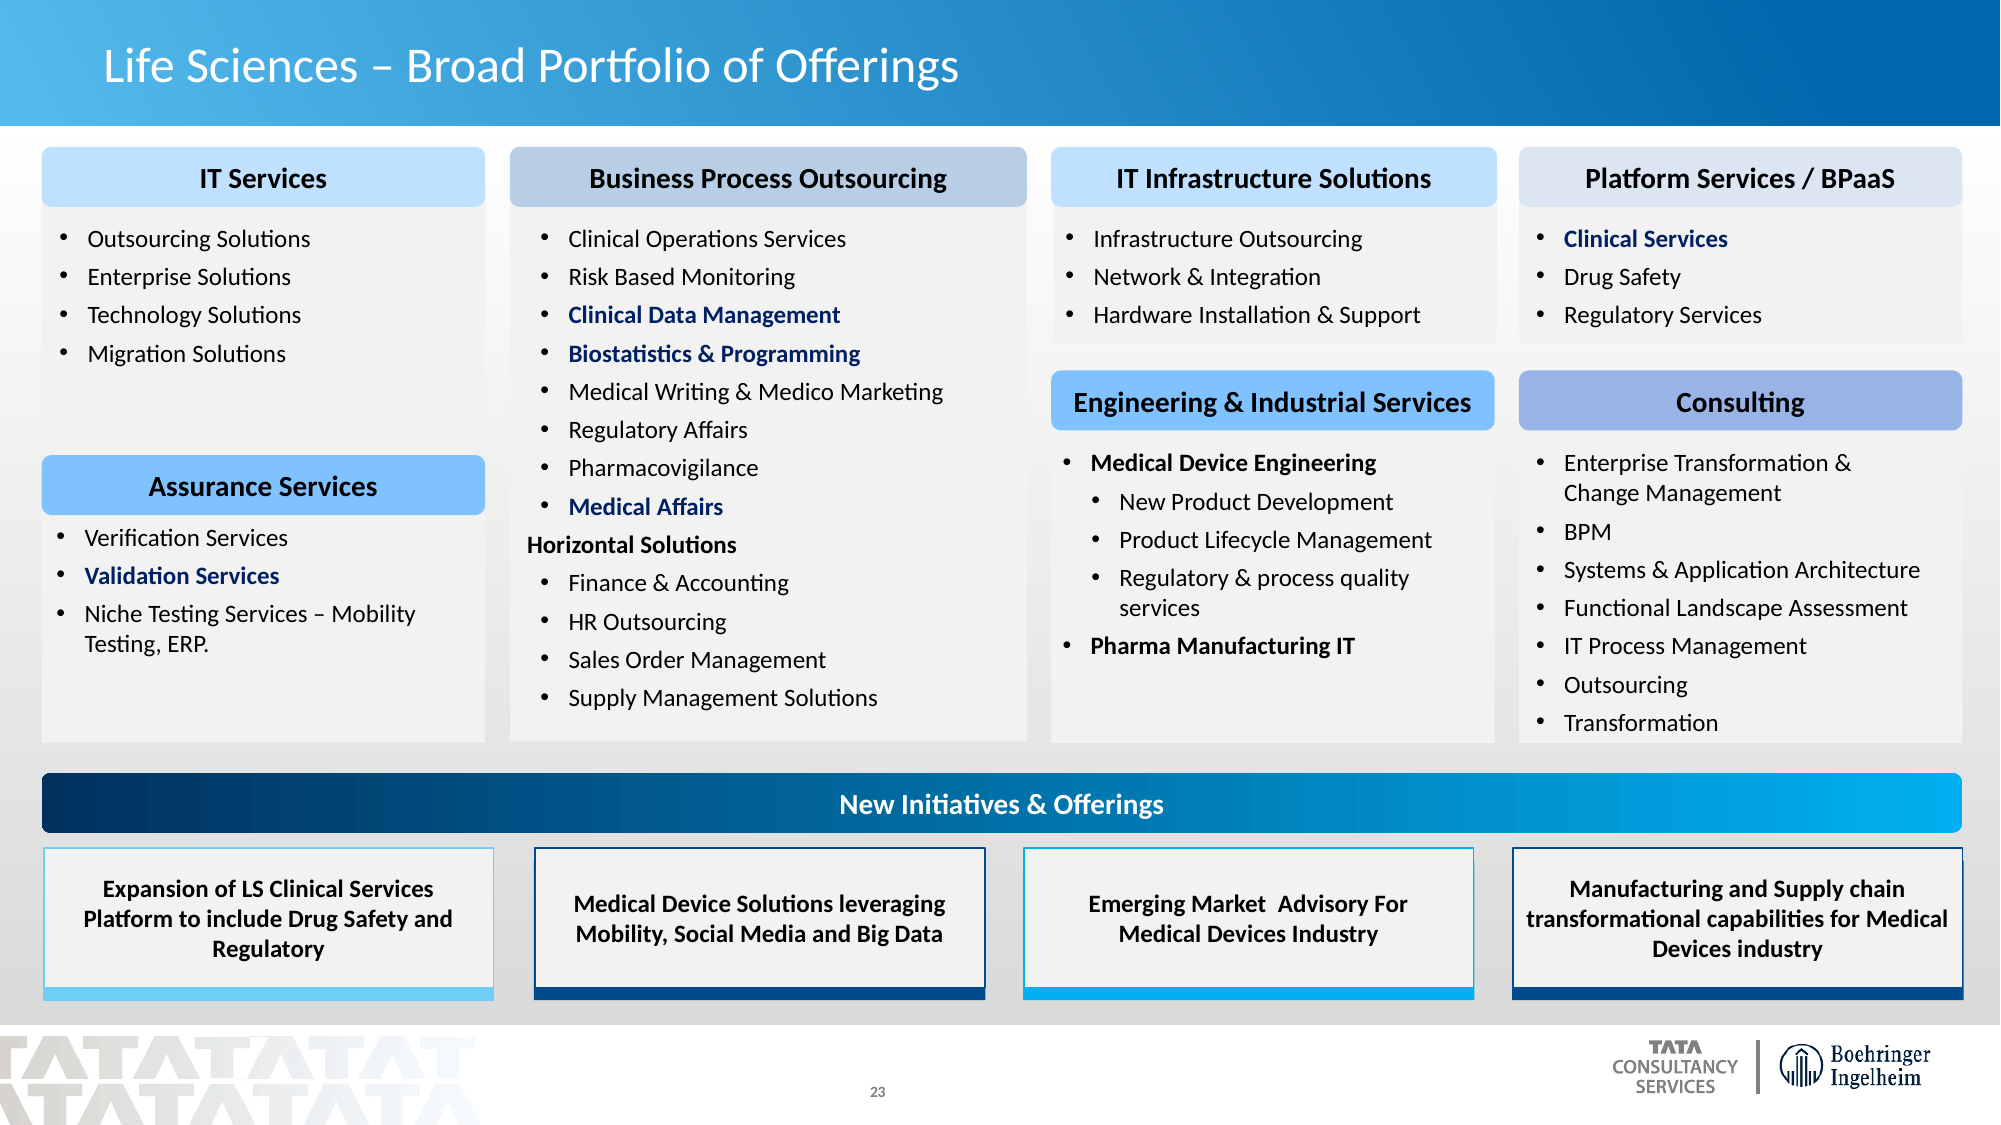

# Life Sciences – Broad Portfolio of Offerings

IT Services
Business Process Outsourcing
IT Infrastructure Solutions
Platform Services / BPaaS

Outsourcing Solutions
Enterprise Solutions
Technology Solutions
Migration Solutions
Clinical Operations Services
Risk Based Monitoring
Clinical Data Management
Biostatistics & Programming
Medical Writing & Medico Marketing
Regulatory Affairs
Pharmacovigilance
Medical Affairs
Horizontal Solutions
Finance & Accounting
HR Outsourcing
Sales Order Management
Supply Management Solutions
Infrastructure Outsourcing
Network & Integration
Hardware Installation & Support
Clinical Services
Drug Safety
Regulatory Services
Engineering & Industrial Services
Consulting

Medical Device Engineering
New Product Development
Product Lifecycle Management
Regulatory & process quality services
Pharma Manufacturing IT
Enterprise Transformation &
Change Management
BPM
Systems & Application Architecture
Functional Landscape Assessment
IT Process Management
Outsourcing
Transformation
Assurance Services

Verification Services
Validation Services
Niche Testing Services – Mobility Testing, ERP.
New Initiatives & Offerings
Expansion of LS Clinical Services Platform to include Drug Safety and Regulatory
Medical Device Solutions leveraging Mobility, Social Media and Big Data
Emerging Market  Advisory For Medical Devices Industry
Manufacturing and Supply chain transformational capabilities for Medical Devices industry